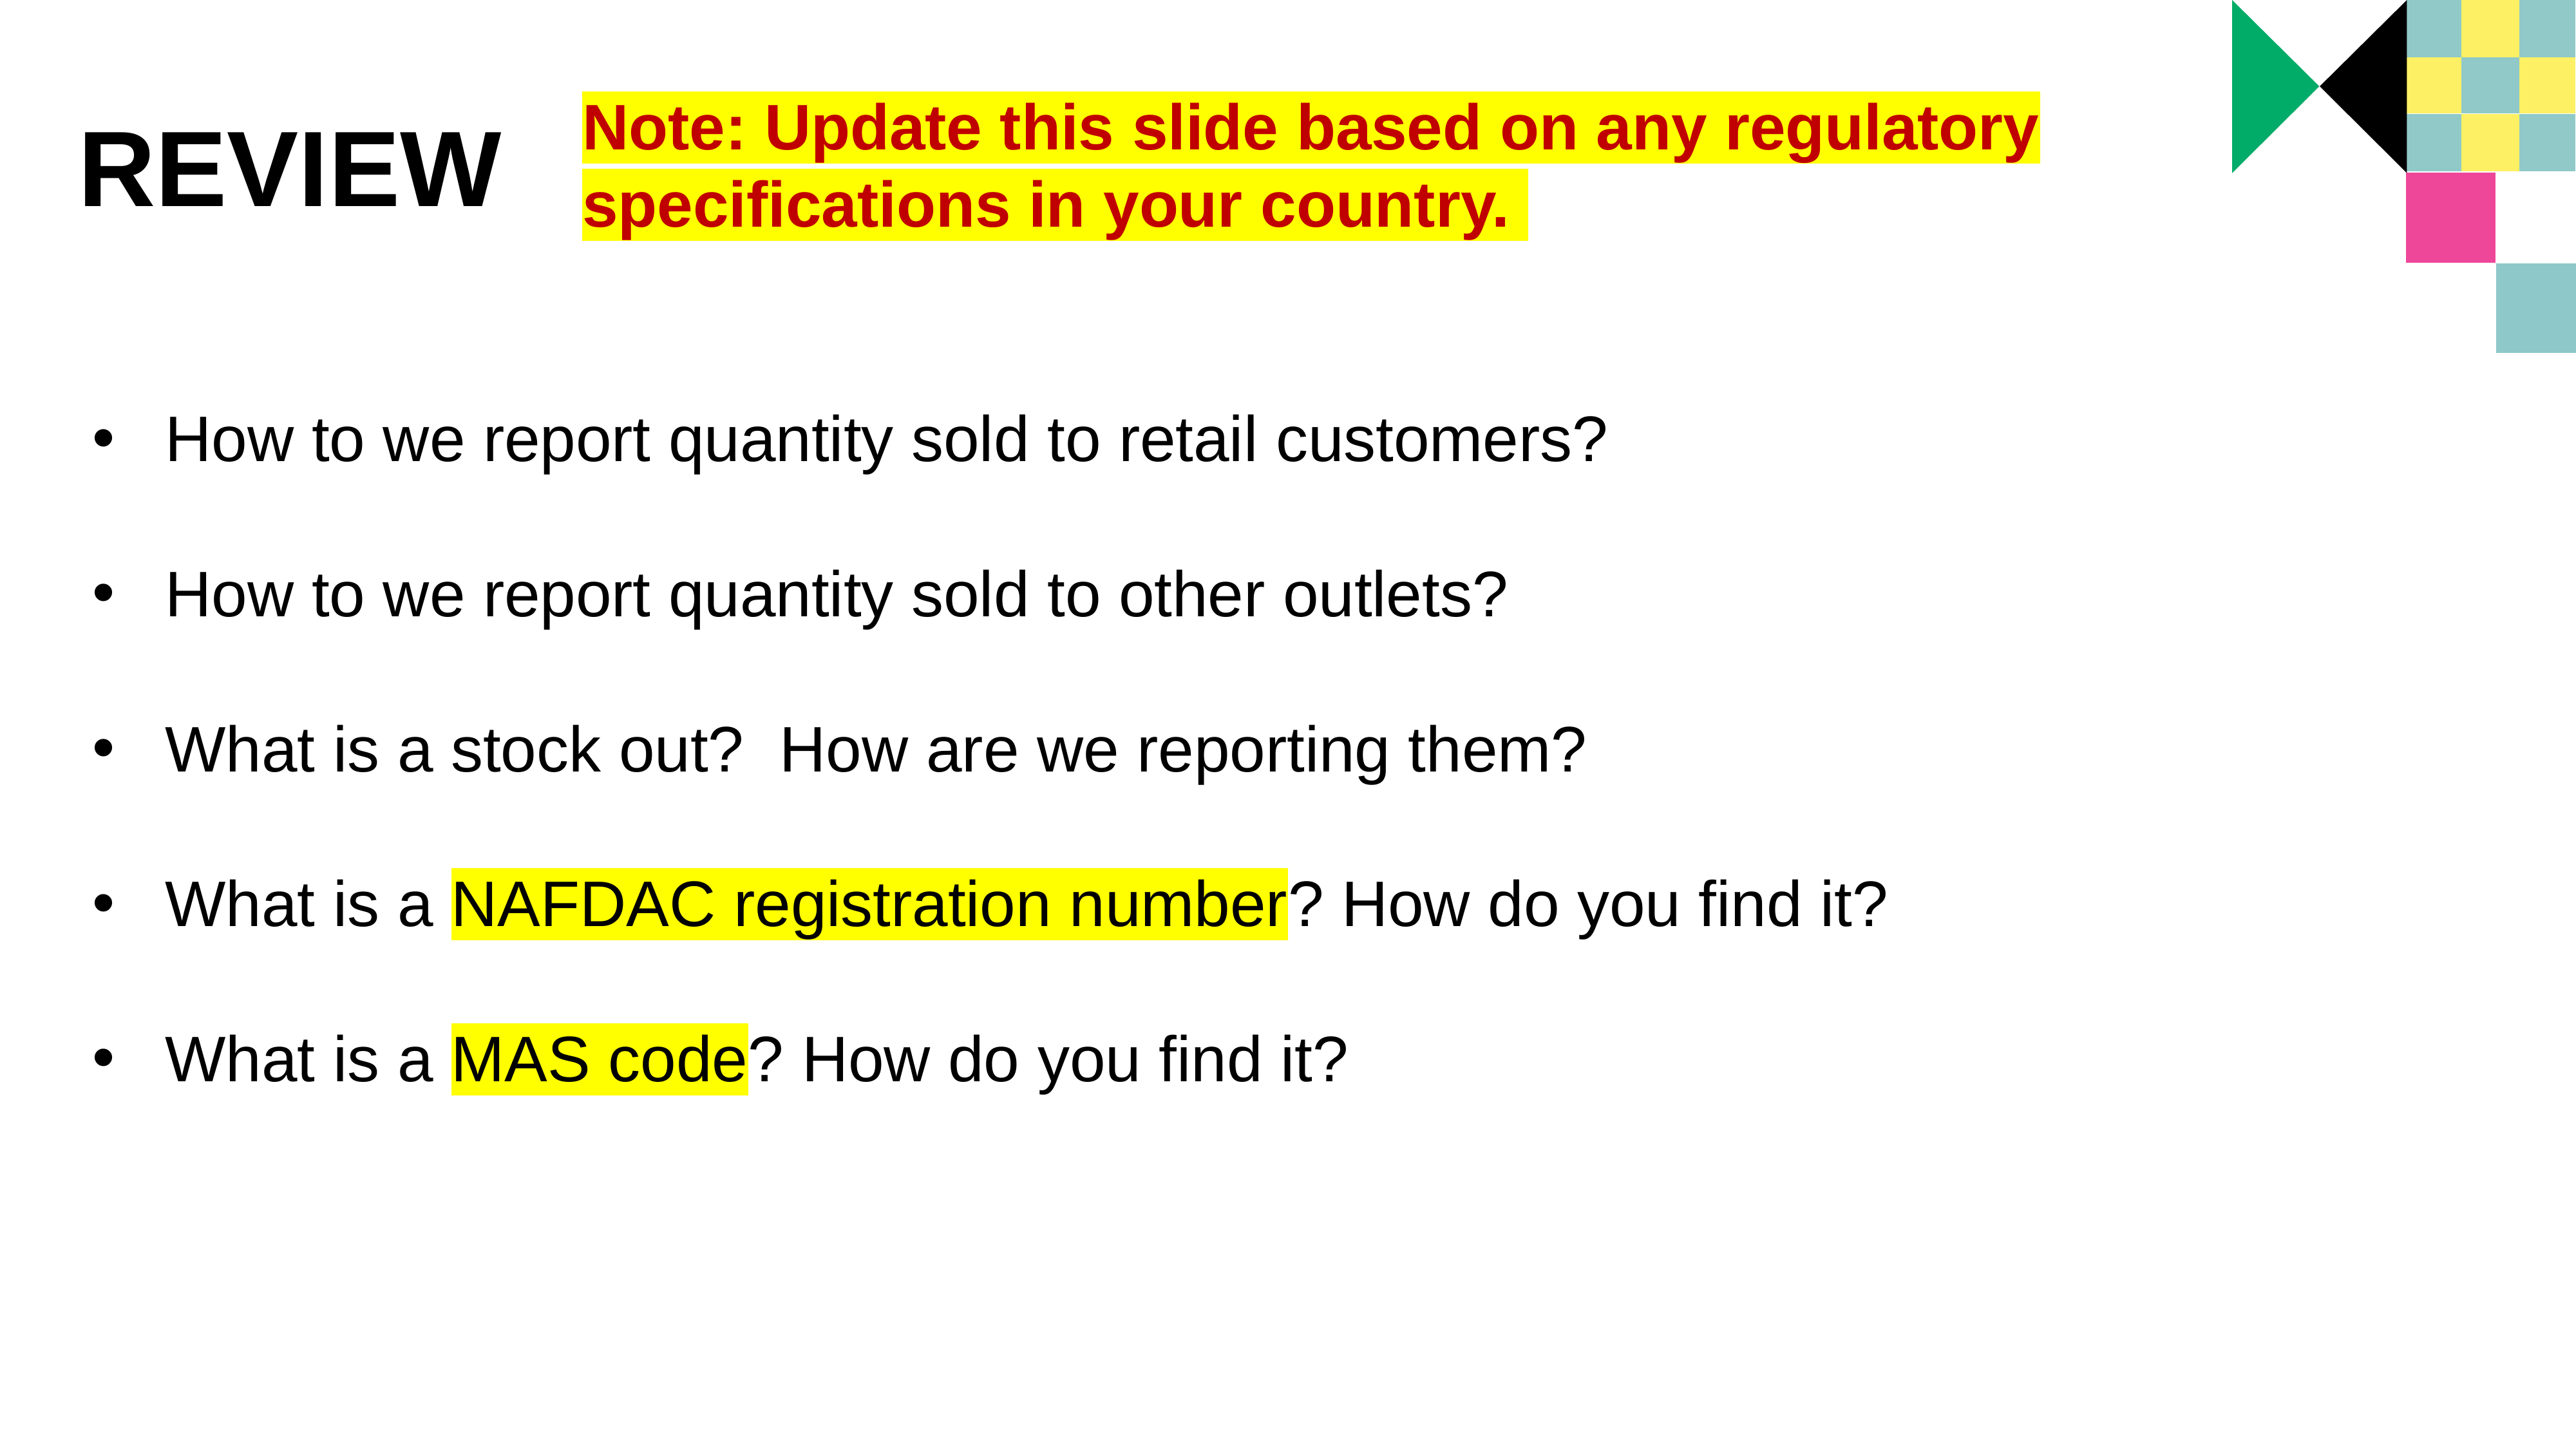

# REVIEW
Note: Update this slide based on any regulatory specifications in your country.
How to we report quantity sold to retail customers?

How to we report quantity sold to other outlets?

What is a stock out?  How are we reporting them?

What is a NAFDAC registration number? How do you find it?

What is a MAS code? How do you find it?